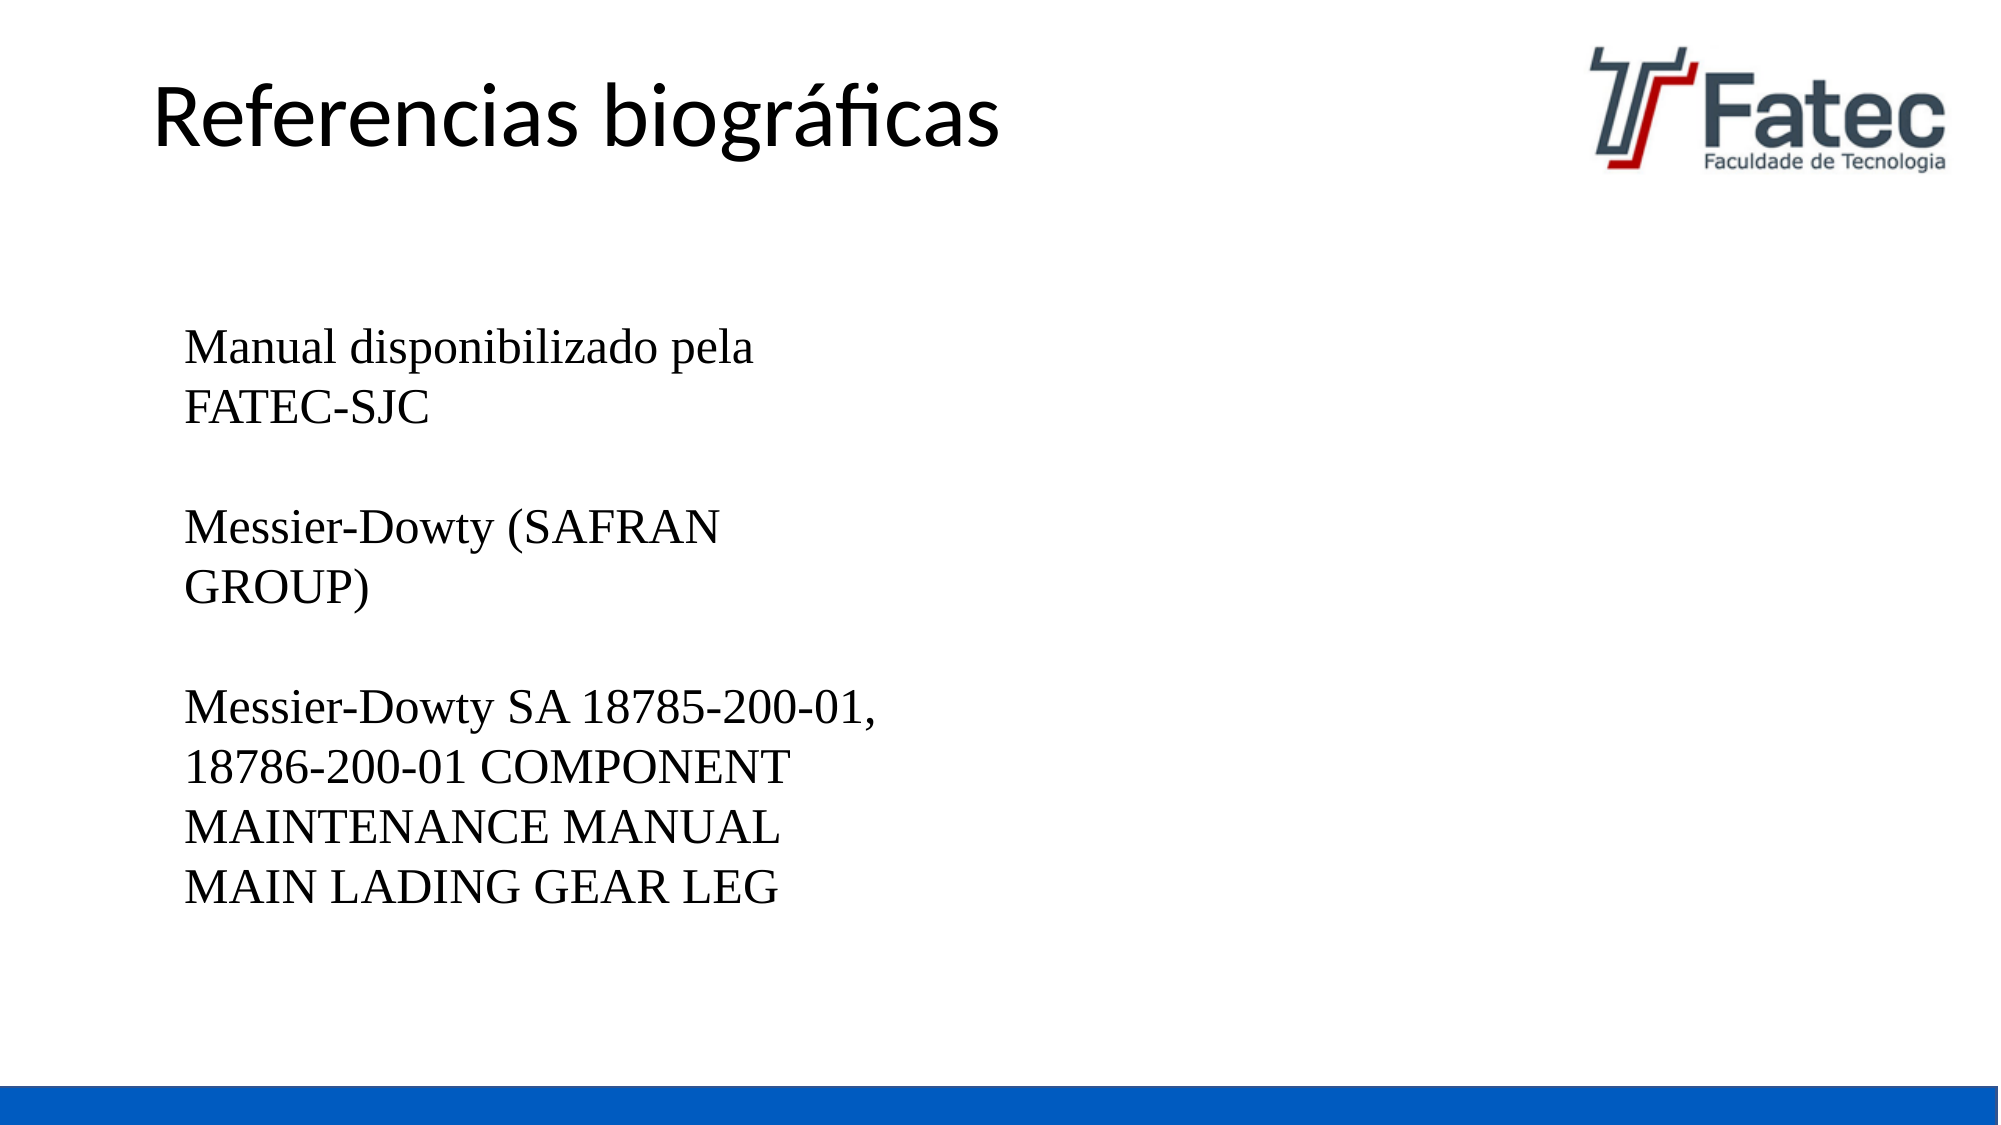

# Referencias biográficas
Manual disponibilizado pela FATEC-SJC

Messier-Dowty (SAFRAN GROUP)

Messier-Dowty SA 18785-200-01, 18786-200-01 COMPONENT MAINTENANCE MANUAL MAIN LADING GEAR LEG